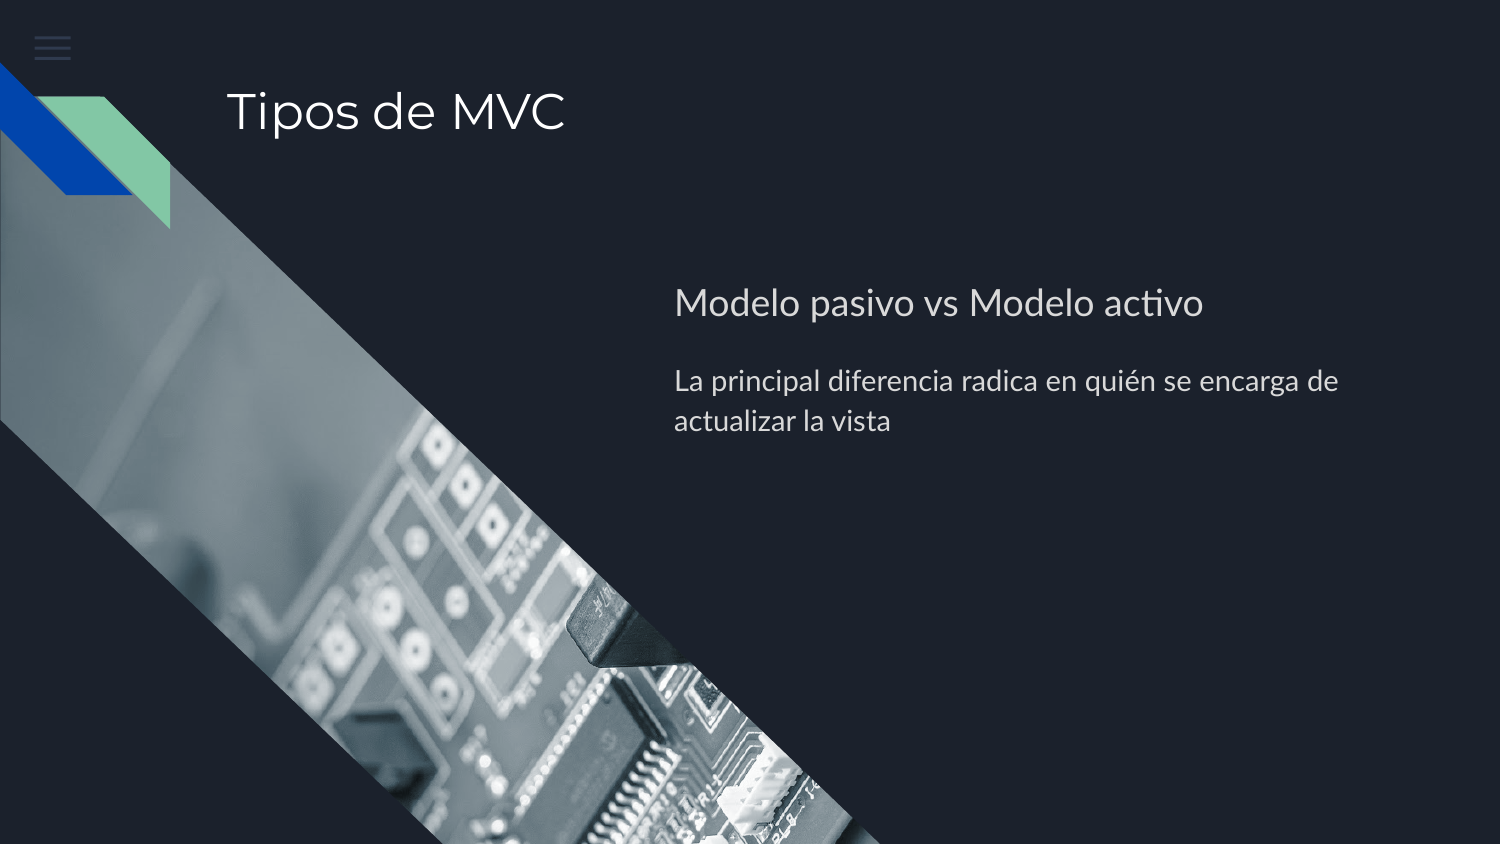

# Tipos de MVC
Modelo pasivo vs Modelo activo
La principal diferencia radica en quién se encarga de actualizar la vista